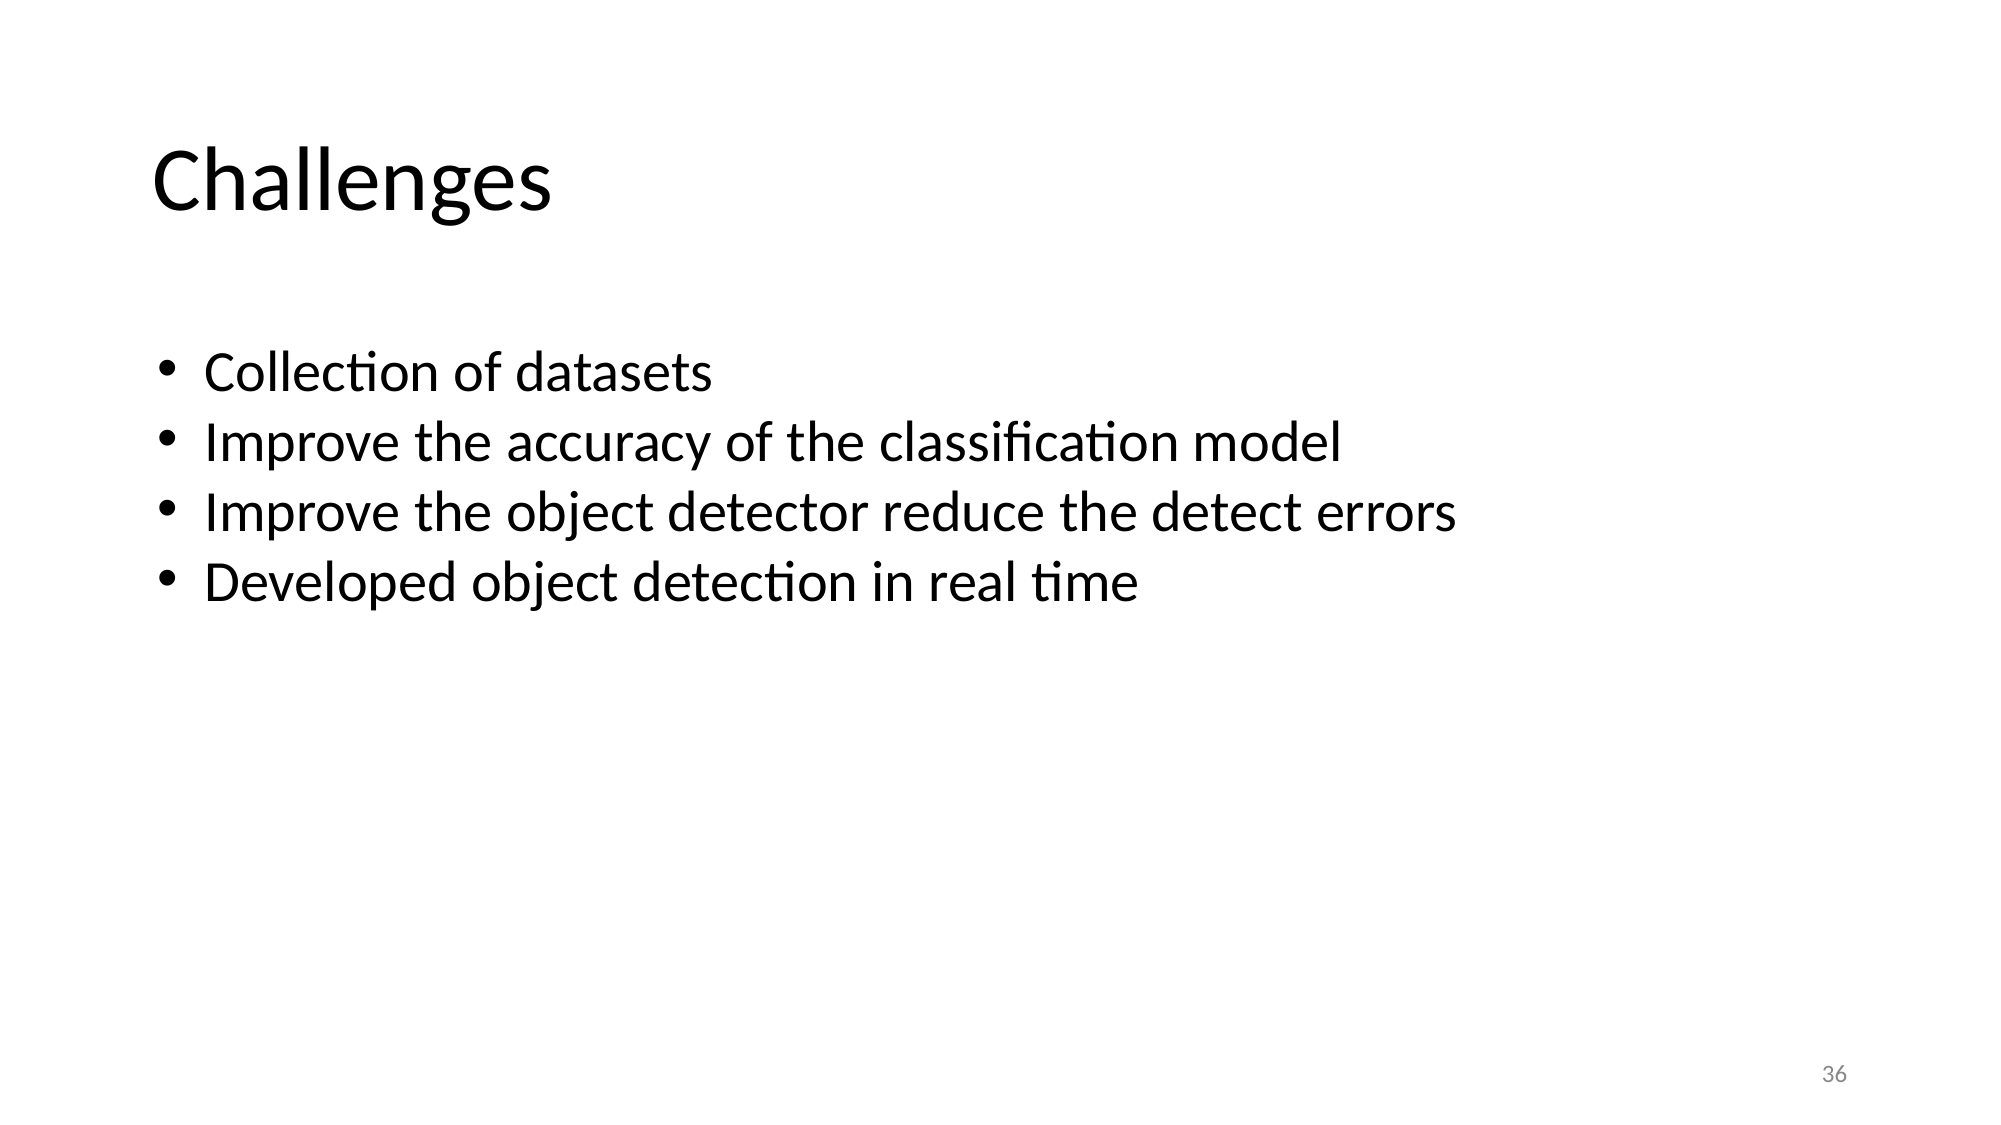

Challenges

Collection of datasets
Improve the accuracy of the classification model
Improve the object detector reduce the detect errors
Developed object detection in real time

36